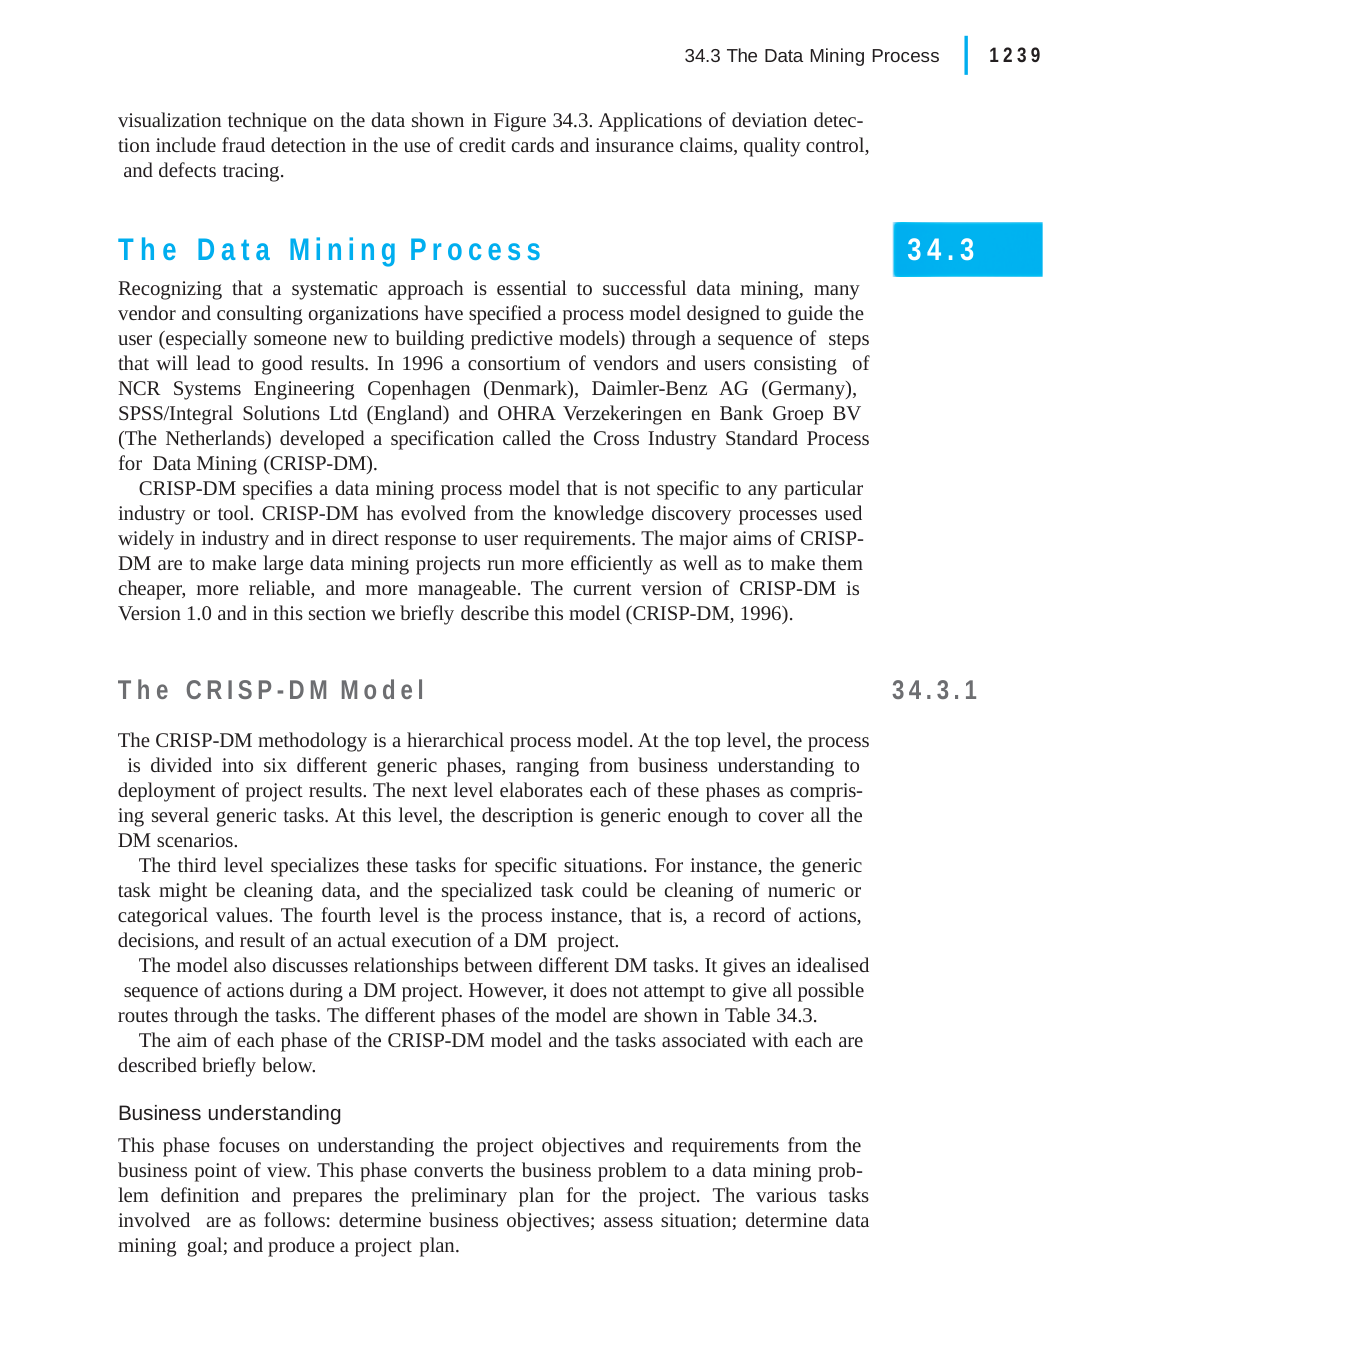

|
34.3 The Data Mining Process	1239
visualization technique on the data shown in Figure 34.3. Applications of deviation detec-  tion include fraud detection in the use of credit cards and insurance claims, quality control,  and defects tracing.
The Data Mining Process
Recognizing that a systematic approach is essential to successful data mining, many  vendor and consulting organizations have specified a process model designed to guide the  user (especially someone new to building predictive models) through a sequence of  steps that will lead to good results. In 1996 a consortium of vendors and users consisting  of NCR Systems Engineering Copenhagen (Denmark), Daimler-Benz AG (Germany),  SPSS/Integral Solutions Ltd (England) and OHRA Verzekeringen en Bank Groep BV  (The Netherlands) developed a specification called the Cross Industry Standard Process for  Data Mining (CRISP-DM).
CRISP-DM specifies a data mining process model that is not specific to any particular  industry or tool. CRISP-DM has evolved from the knowledge discovery processes used  widely in industry and in direct response to user requirements. The major aims of CRISP-  DM are to make large data mining projects run more efficiently as well as to make them  cheaper, more reliable, and more manageable. The current version of CRISP-DM is  Version 1.0 and in this section we briefly describe this model (CRISP-DM, 1996).

34.3
The CRISP-DM Model
The CRISP-DM methodology is a hierarchical process model. At the top level, the process  is divided into six different generic phases, ranging from business understanding to  deployment of project results. The next level elaborates each of these phases as compris-  ing several generic tasks. At this level, the description is generic enough to cover all the  DM scenarios.
The third level specializes these tasks for specific situations. For instance, the generic  task might be cleaning data, and the specialized task could be cleaning of numeric or  categorical values. The fourth level is the process instance, that is, a record of actions,  decisions, and result of an actual execution of a DM project.
The model also discusses relationships between different DM tasks. It gives an idealised  sequence of actions during a DM project. However, it does not attempt to give all possible  routes through the tasks. The different phases of the model are shown in Table 34.3.
The aim of each phase of the CRISP-DM model and the tasks associated with each are  described briefly below.
34.3.1
Business understanding
This phase focuses on understanding the project objectives and requirements from the  business point of view. This phase converts the business problem to a data mining prob-  lem definition and prepares the preliminary plan for the project. The various tasks involved  are as follows: determine business objectives; assess situation; determine data mining  goal; and produce a project plan.